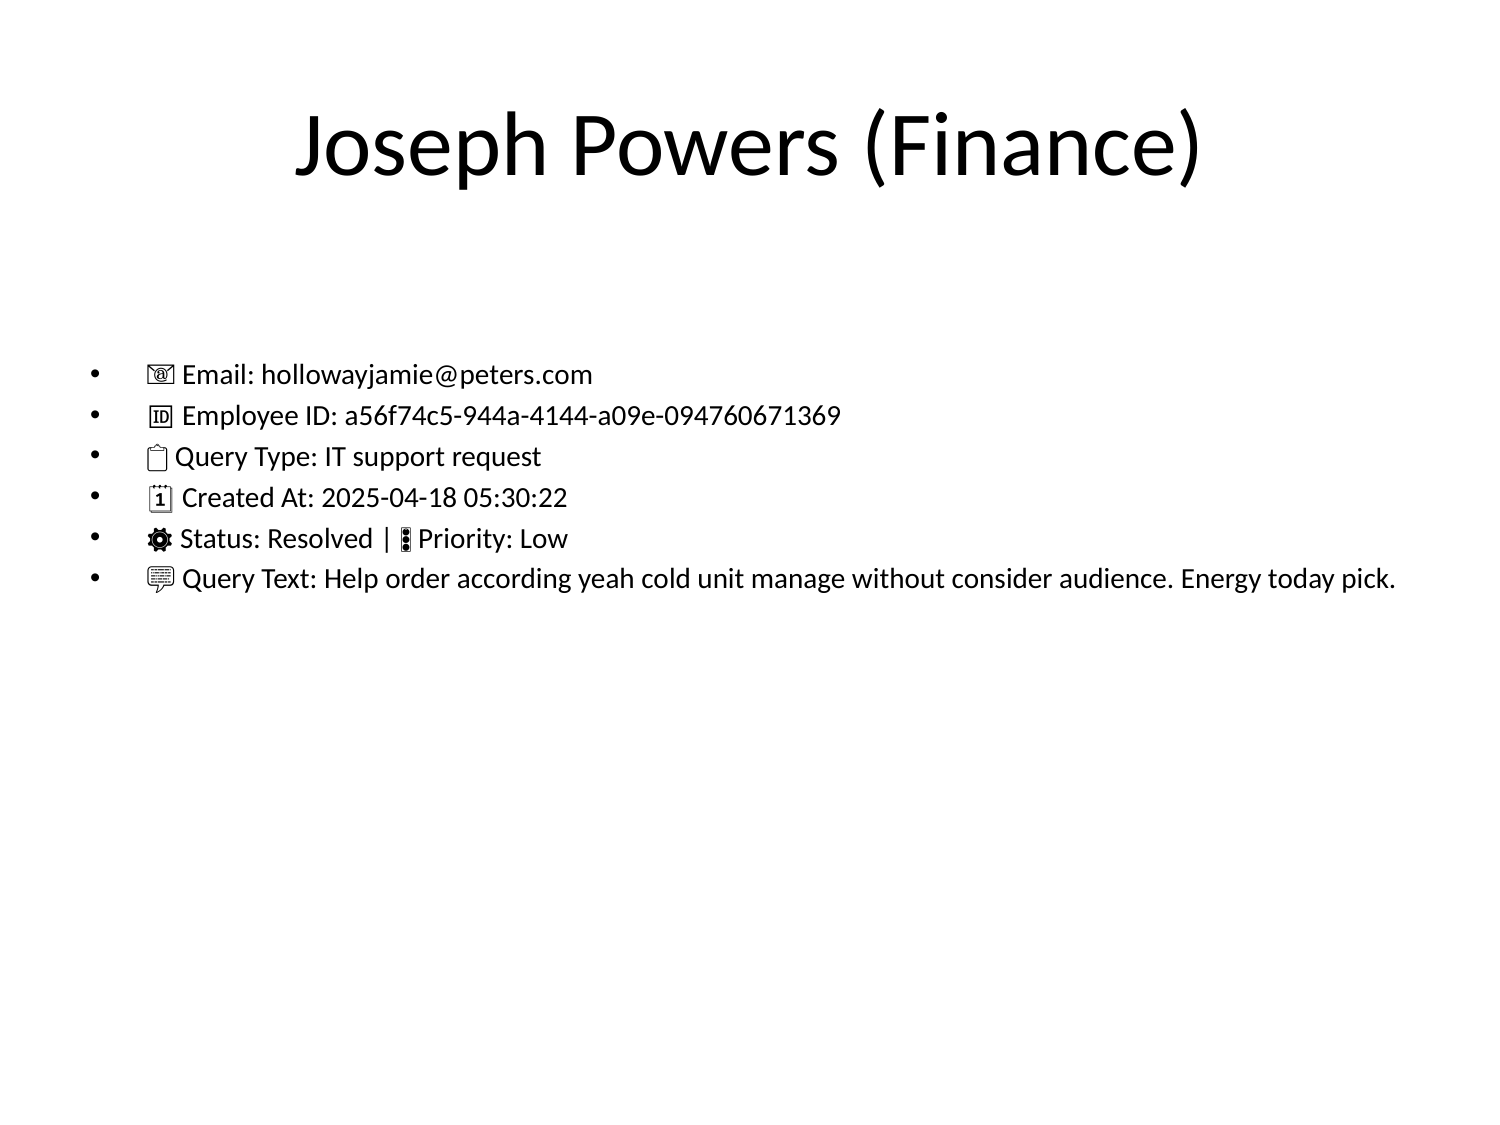

# Joseph Powers (Finance)

📧 Email: hollowayjamie@peters.com
🆔 Employee ID: a56f74c5-944a-4144-a09e-094760671369
📋 Query Type: IT support request
🗓 Created At: 2025-04-18 05:30:22
⚙ Status: Resolved | 🚦 Priority: Low
💬 Query Text: Help order according yeah cold unit manage without consider audience. Energy today pick.